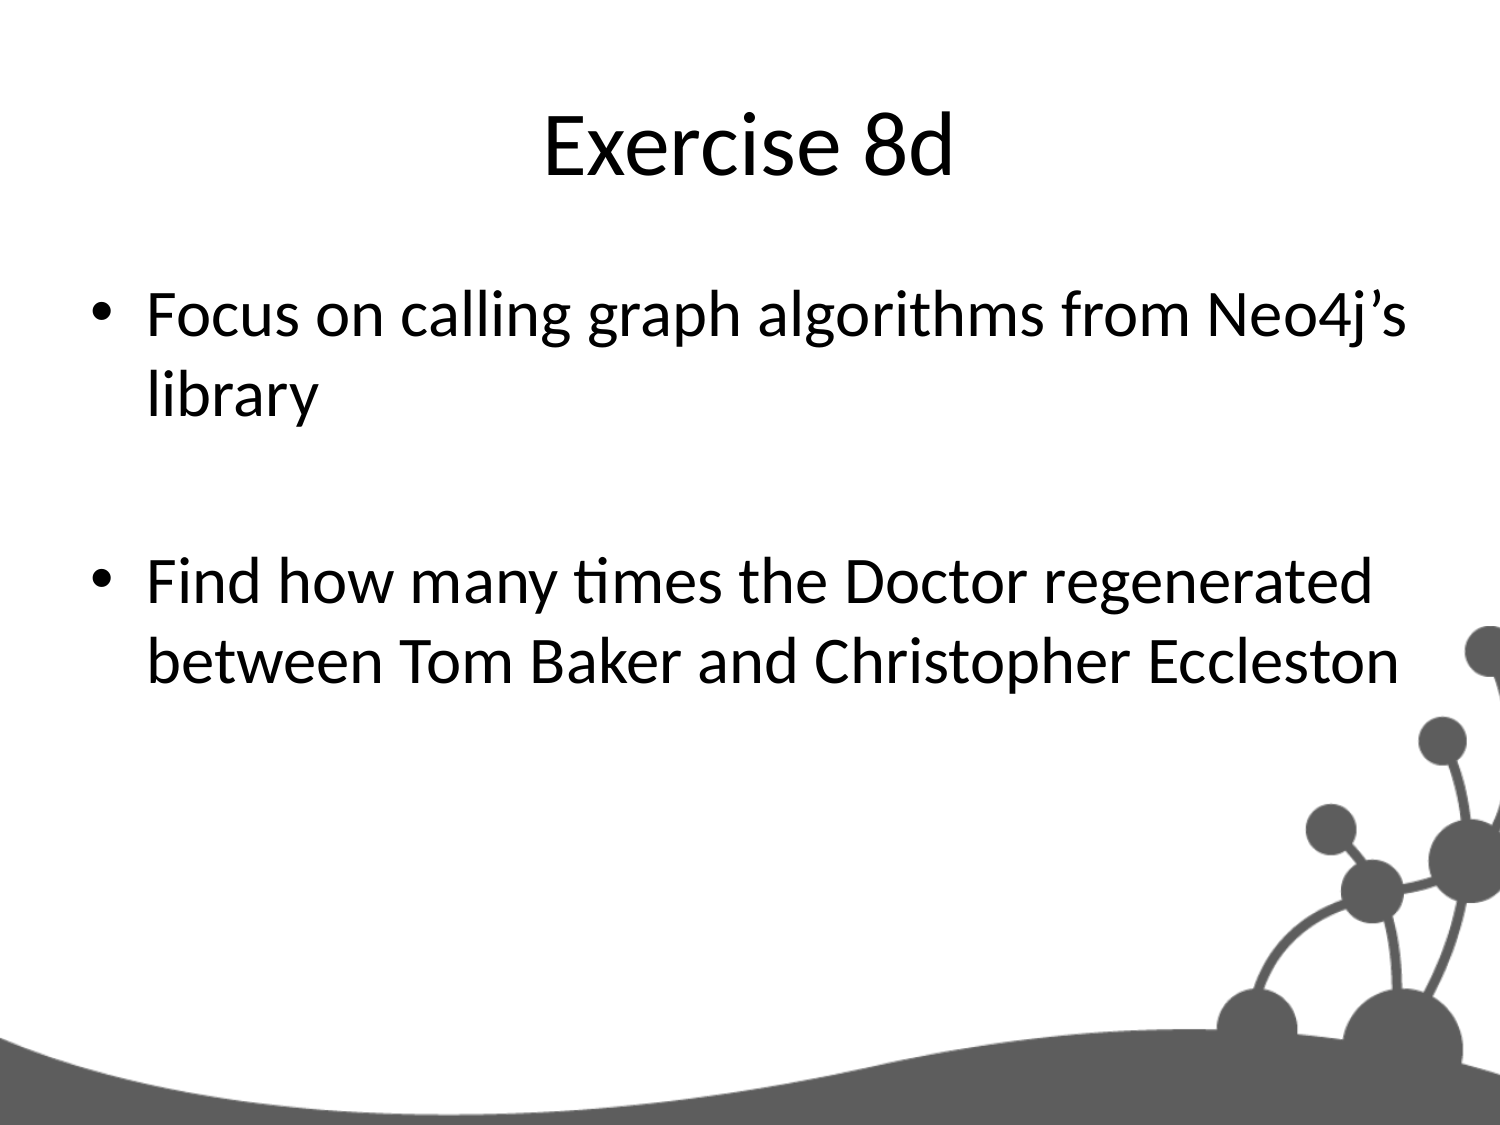

# Exercise 8d
Focus on calling graph algorithms from Neo4j’s library

Find how many times the Doctor regenerated between Tom Baker and Christopher Eccleston